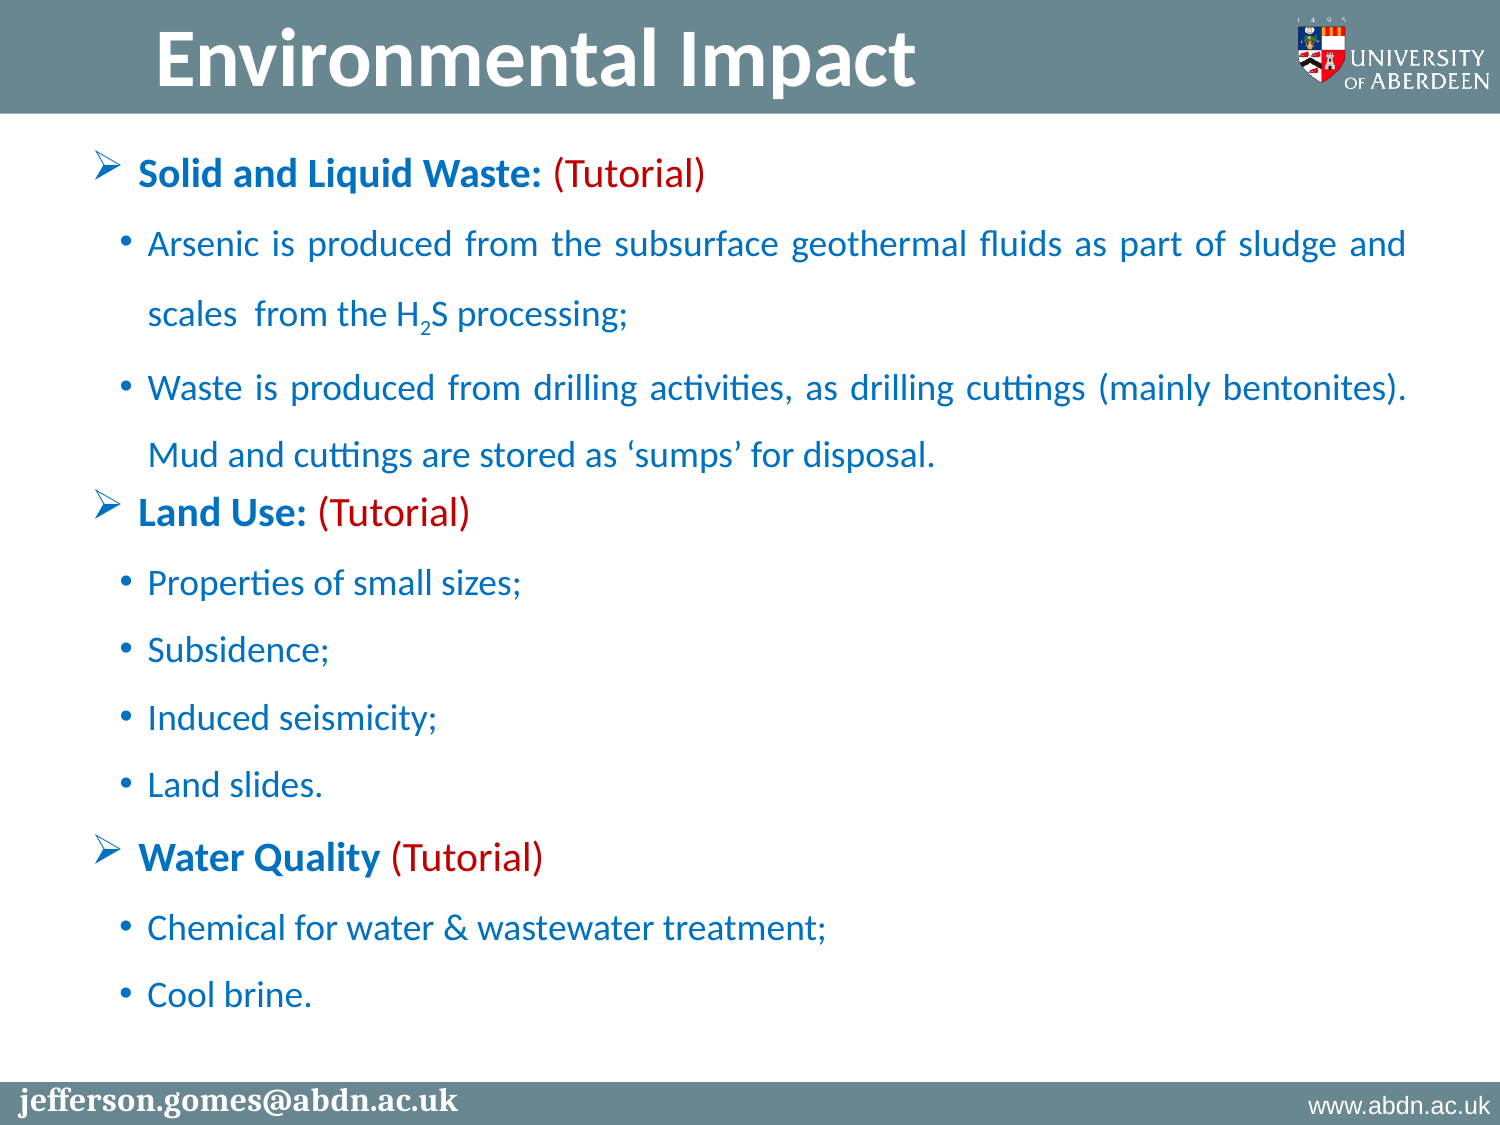

Environmental Impact
Solid and Liquid Waste: (Tutorial)
Arsenic is produced from the subsurface geothermal fluids as part of sludge and scales  from the H2S processing;
Waste is produced from drilling activities, as drilling cuttings (mainly bentonites). Mud and cuttings are stored as ‘sumps’ for disposal.
Land Use: (Tutorial)
Properties of small sizes;
Subsidence;
Induced seismicity;
Land slides.
Water Quality (Tutorial)
Chemical for water & wastewater treatment;
Cool brine.
jefferson.gomes@abdn.ac.uk